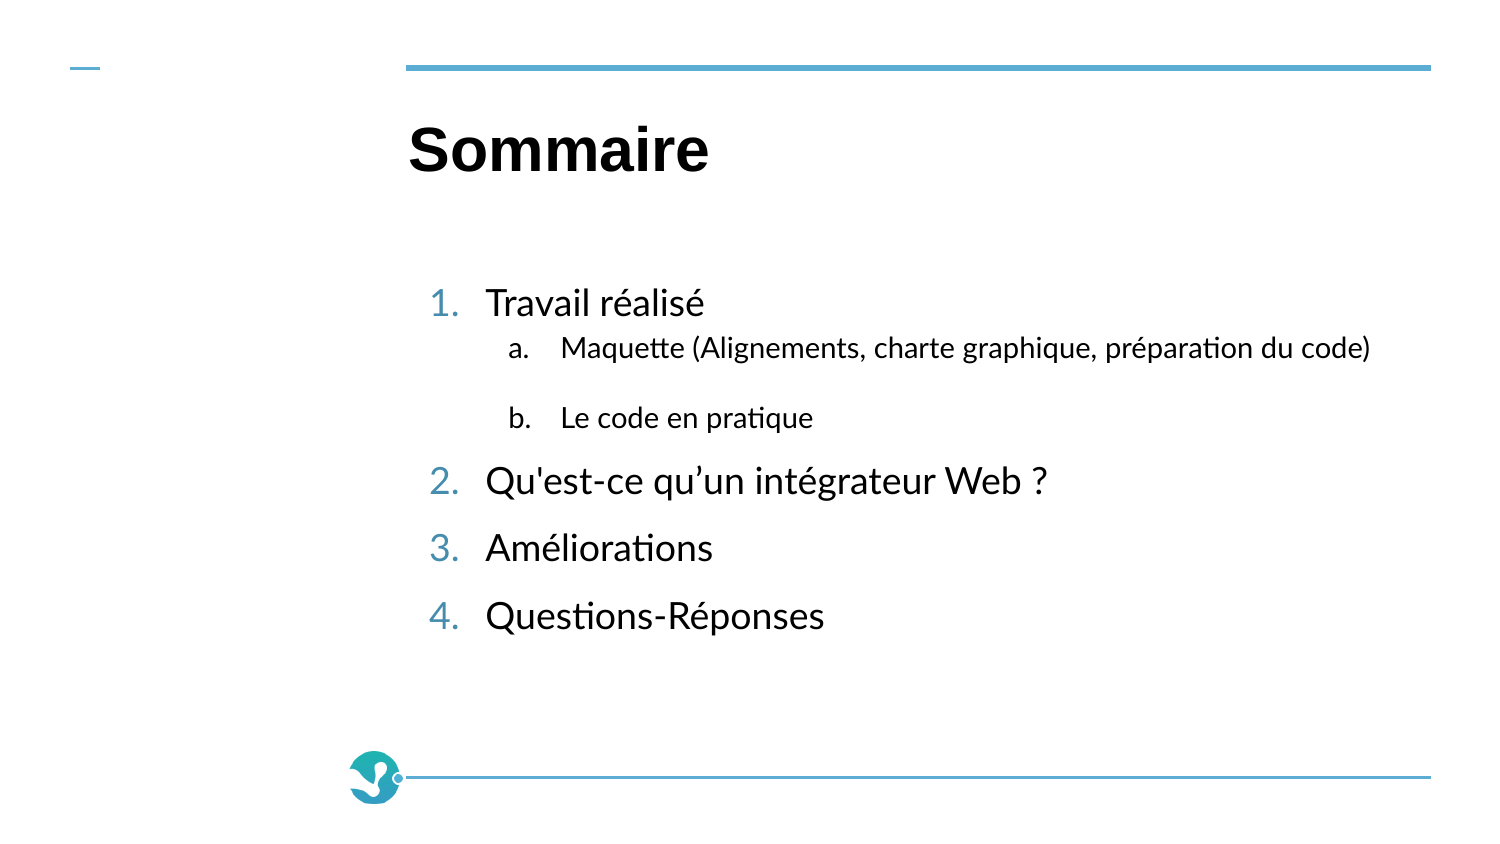

# Sommaire
Travail réalisé
Maquette (Alignements, charte graphique, préparation du code)
Le code en pratique
Qu'est-ce qu’un intégrateur Web ?
Améliorations
Questions-Réponses